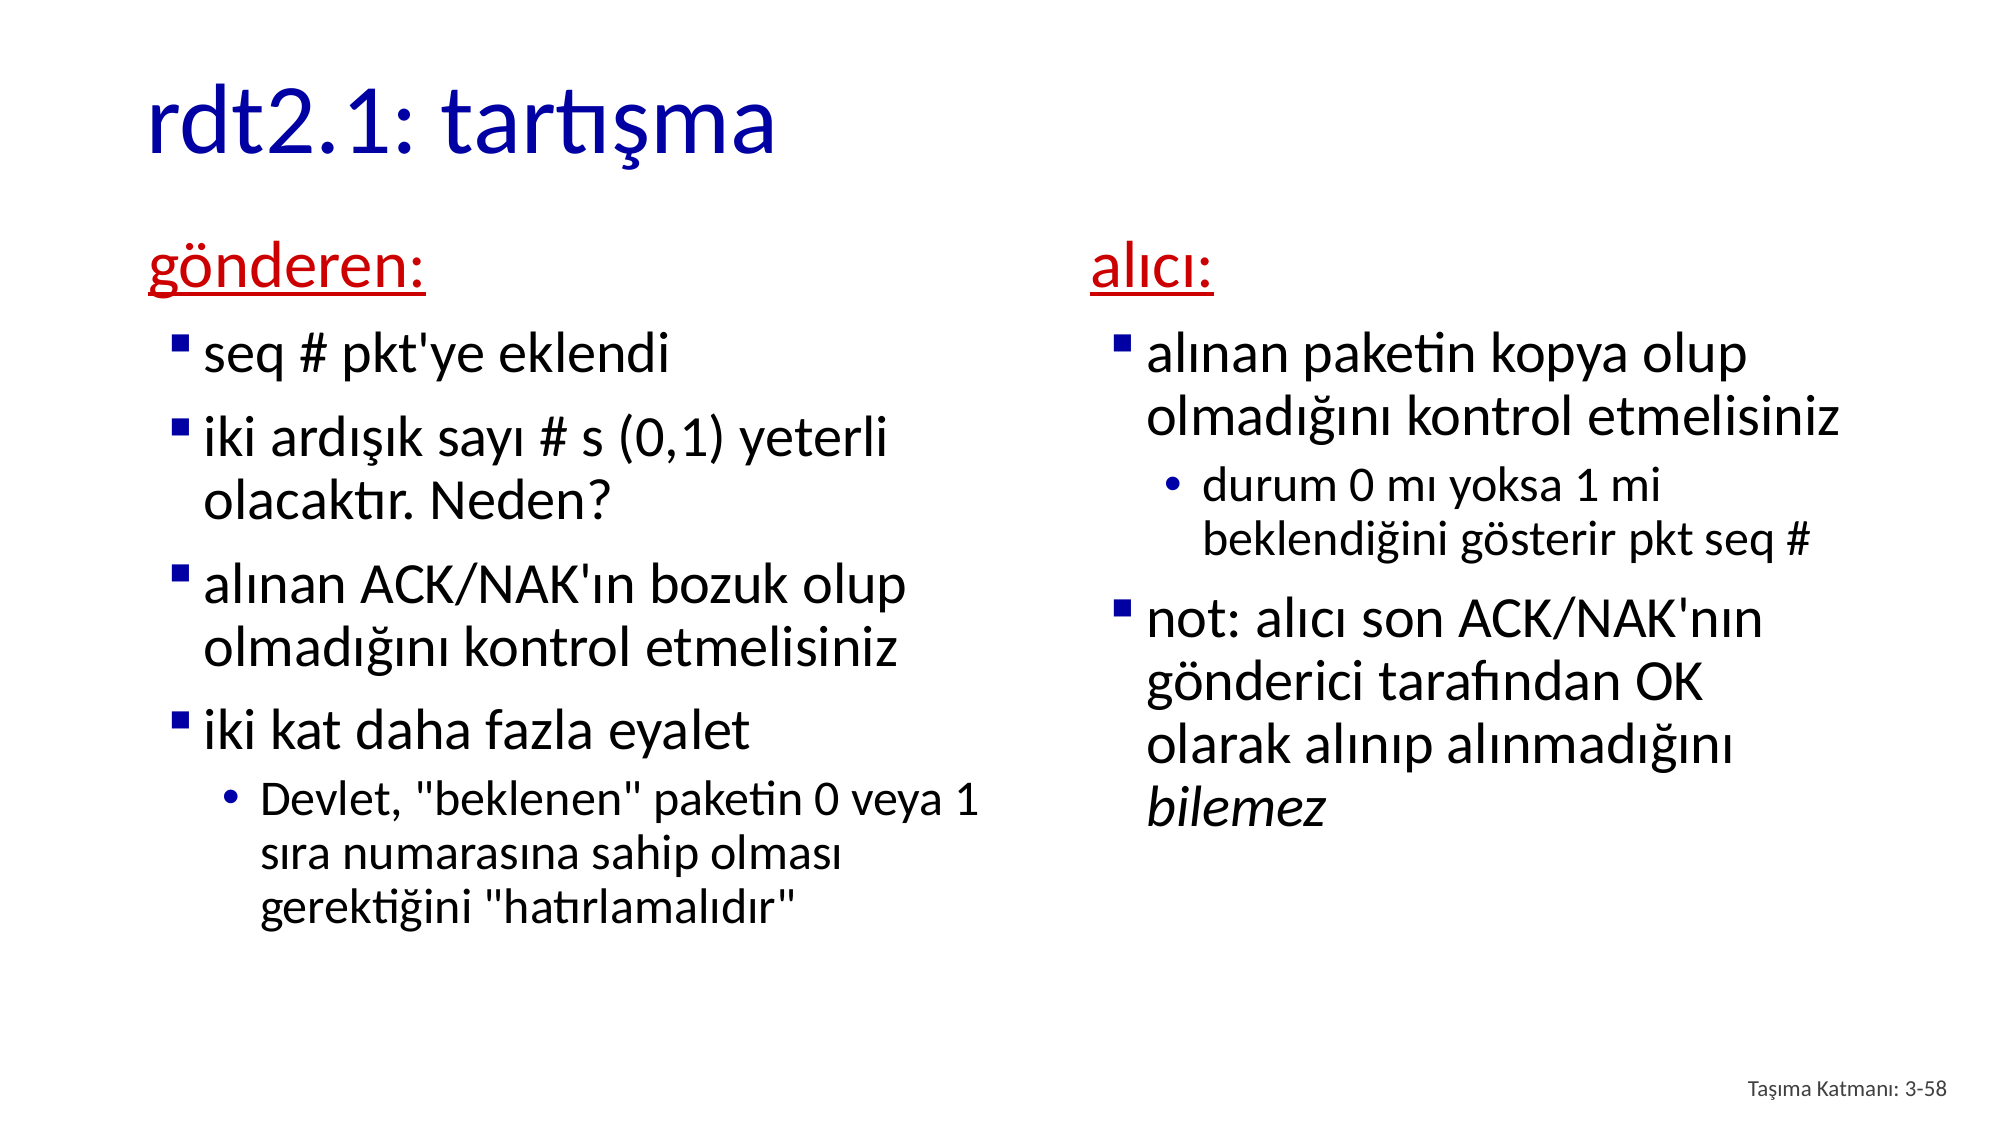

# rdt2.1: tartışma
gönderen:
seq # pkt'ye eklendi
iki ardışık sayı # s (0,1) yeterli olacaktır. Neden?
alınan ACK/NAK'ın bozuk olup olmadığını kontrol etmelisiniz
iki kat daha fazla eyalet
Devlet, "beklenen" paketin 0 veya 1 sıra numarasına sahip olması gerektiğini "hatırlamalıdır"

alıcı:
alınan paketin kopya olup olmadığını kontrol etmelisiniz
durum 0 mı yoksa 1 mi beklendiğini gösterir pkt seq #
not: alıcı son ACK/NAK'nın gönderici tarafından OK olarak alınıp alınmadığını bilemez
Taşıma Katmanı: 3-58